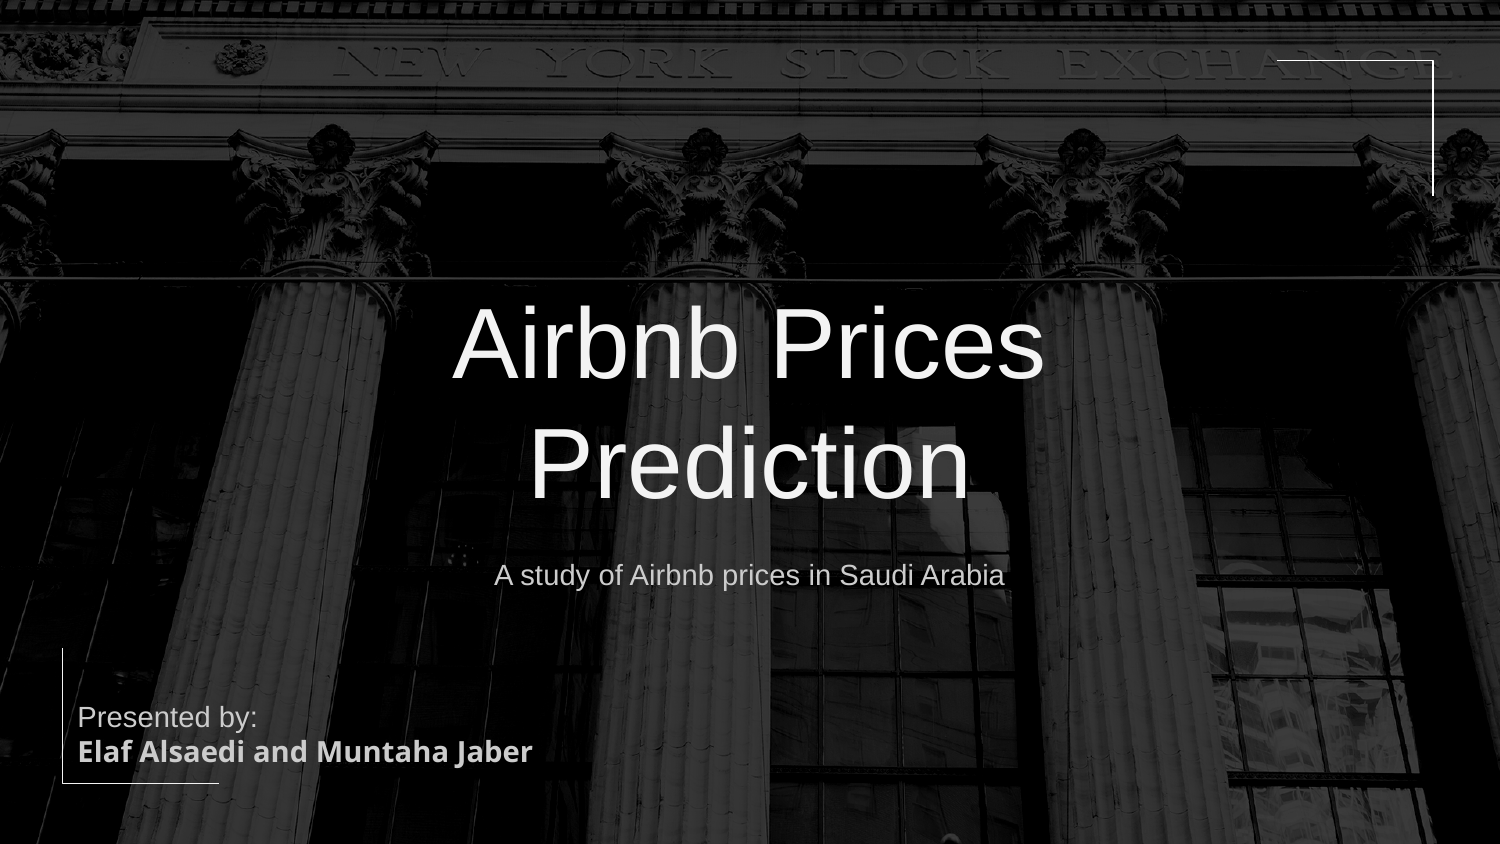

# Airbnb Prices Prediction
A study of Airbnb prices in Saudi Arabia

Presented by:
Elaf Alsaedi and Muntaha Jaber